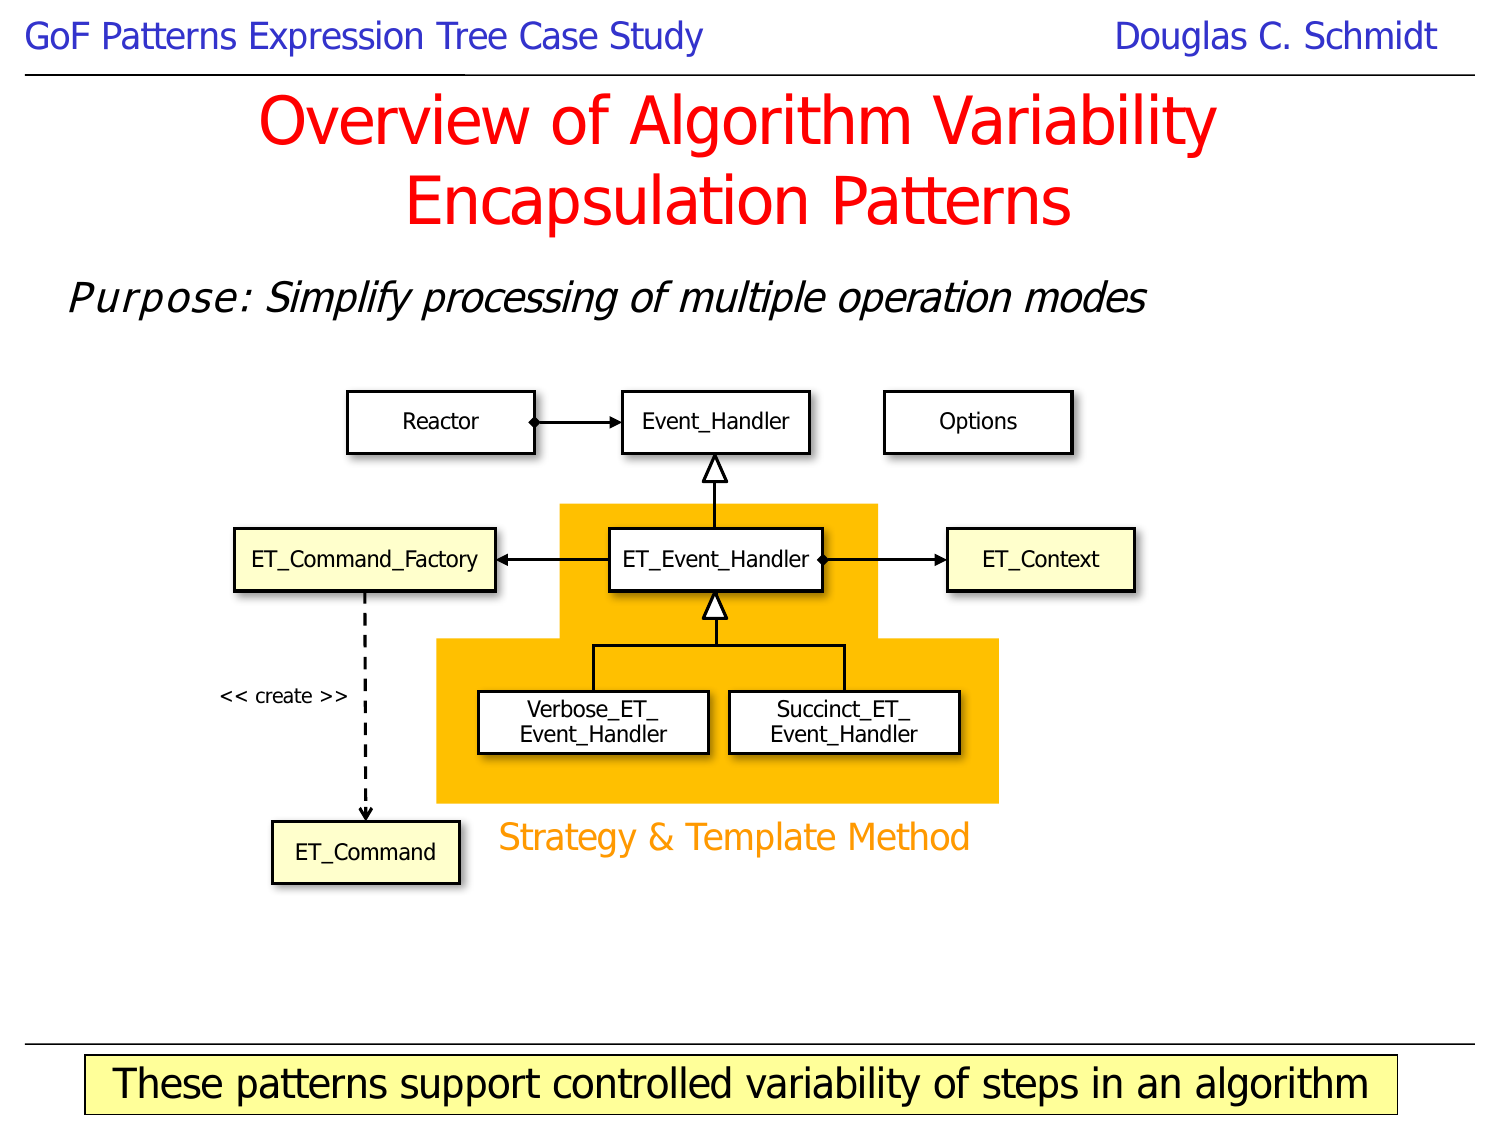

# Overview of Algorithm Variability Encapsulation Patterns
Purpose: Simplify processing of multiple operation modes
Reactor
Event_Handler
Options

Strategy & Template Method
ET_Command_Factory
ET_Event_Handler
ET_Context

<< create >>
Verbose_ET_
Event_Handler
Succinct_ET_
Event_Handler
ET_Command

These patterns support controlled variability of steps in an algorithm